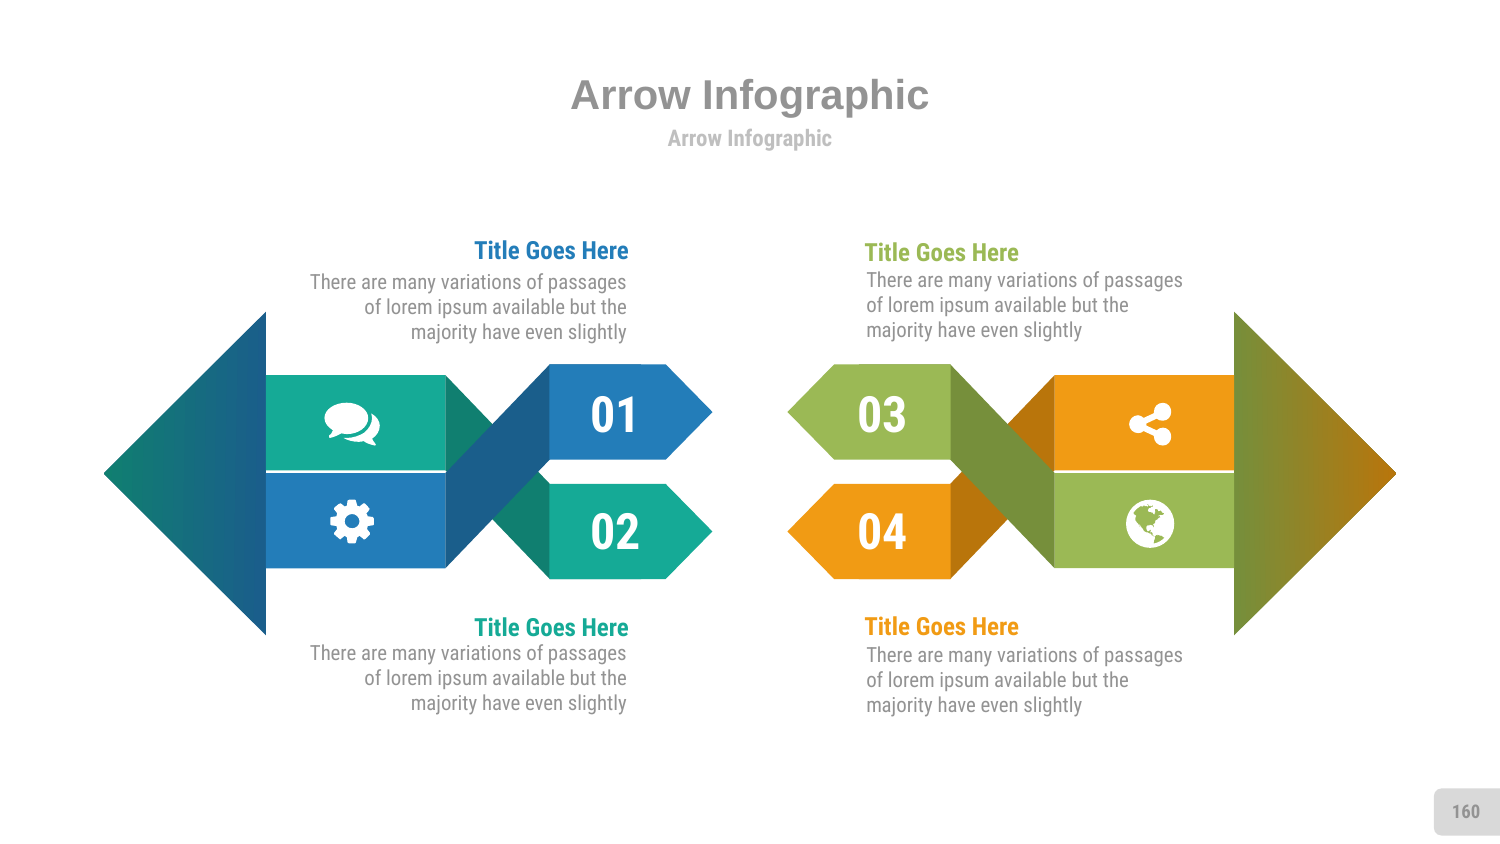

# Arrow Infographic
Arrow Infographic
Title Goes Here
There are many variations of passages of lorem ipsum available but the majority have even slightly
Title Goes Here
There are many variations of passages of lorem ipsum available but the majority have even slightly

01
03

02
04

Title Goes Here
There are many variations of passages of lorem ipsum available but the majority have even slightly
Title Goes Here
There are many variations of passages of lorem ipsum available but the majority have even slightly
160